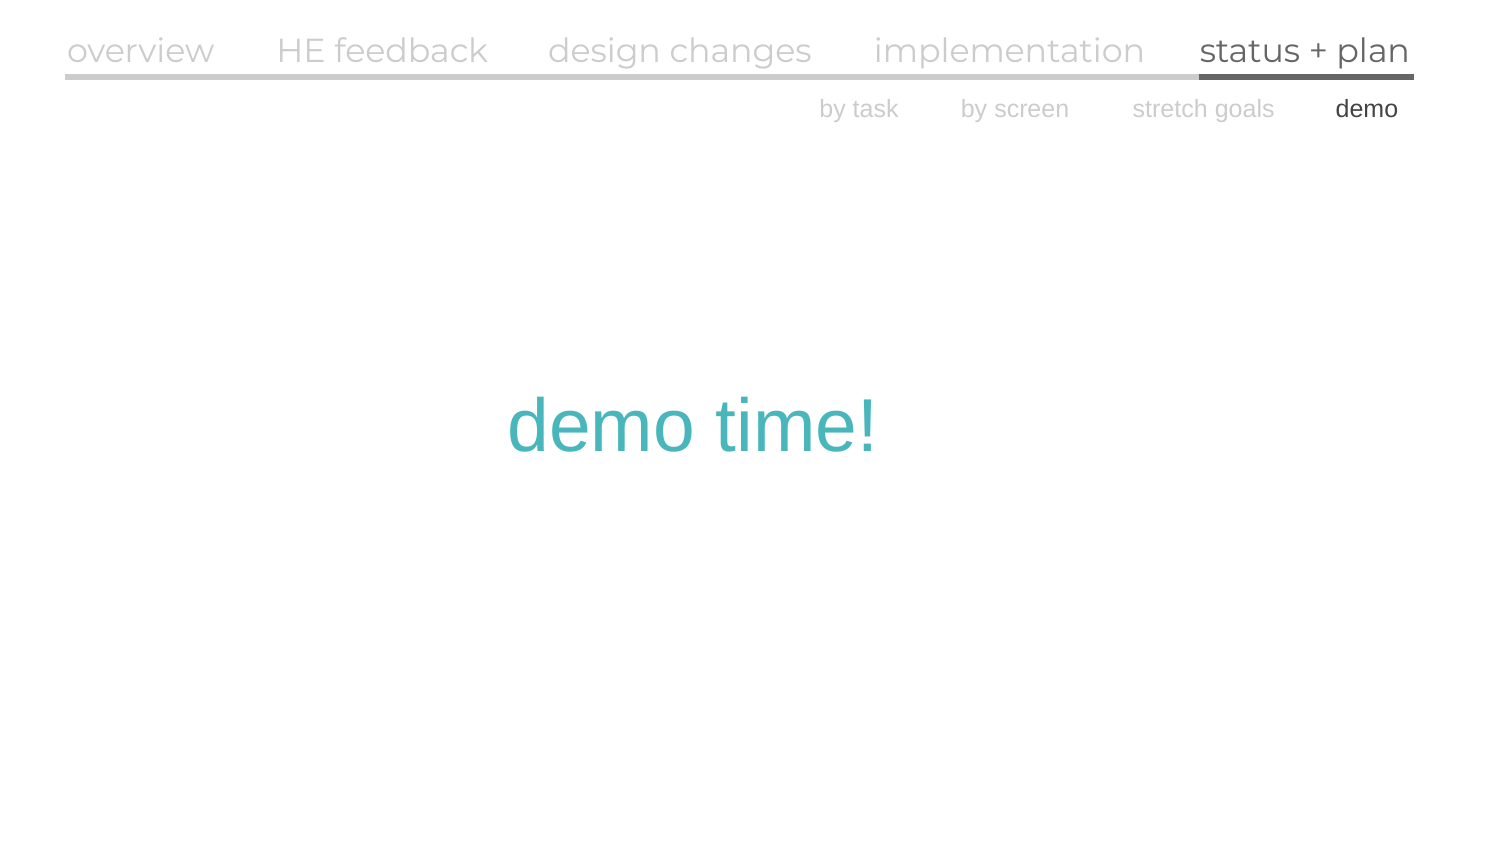

overview
HE feedback
design changes
implementation
status + plan
by task
by screen
stretch goals
demo
demo time!